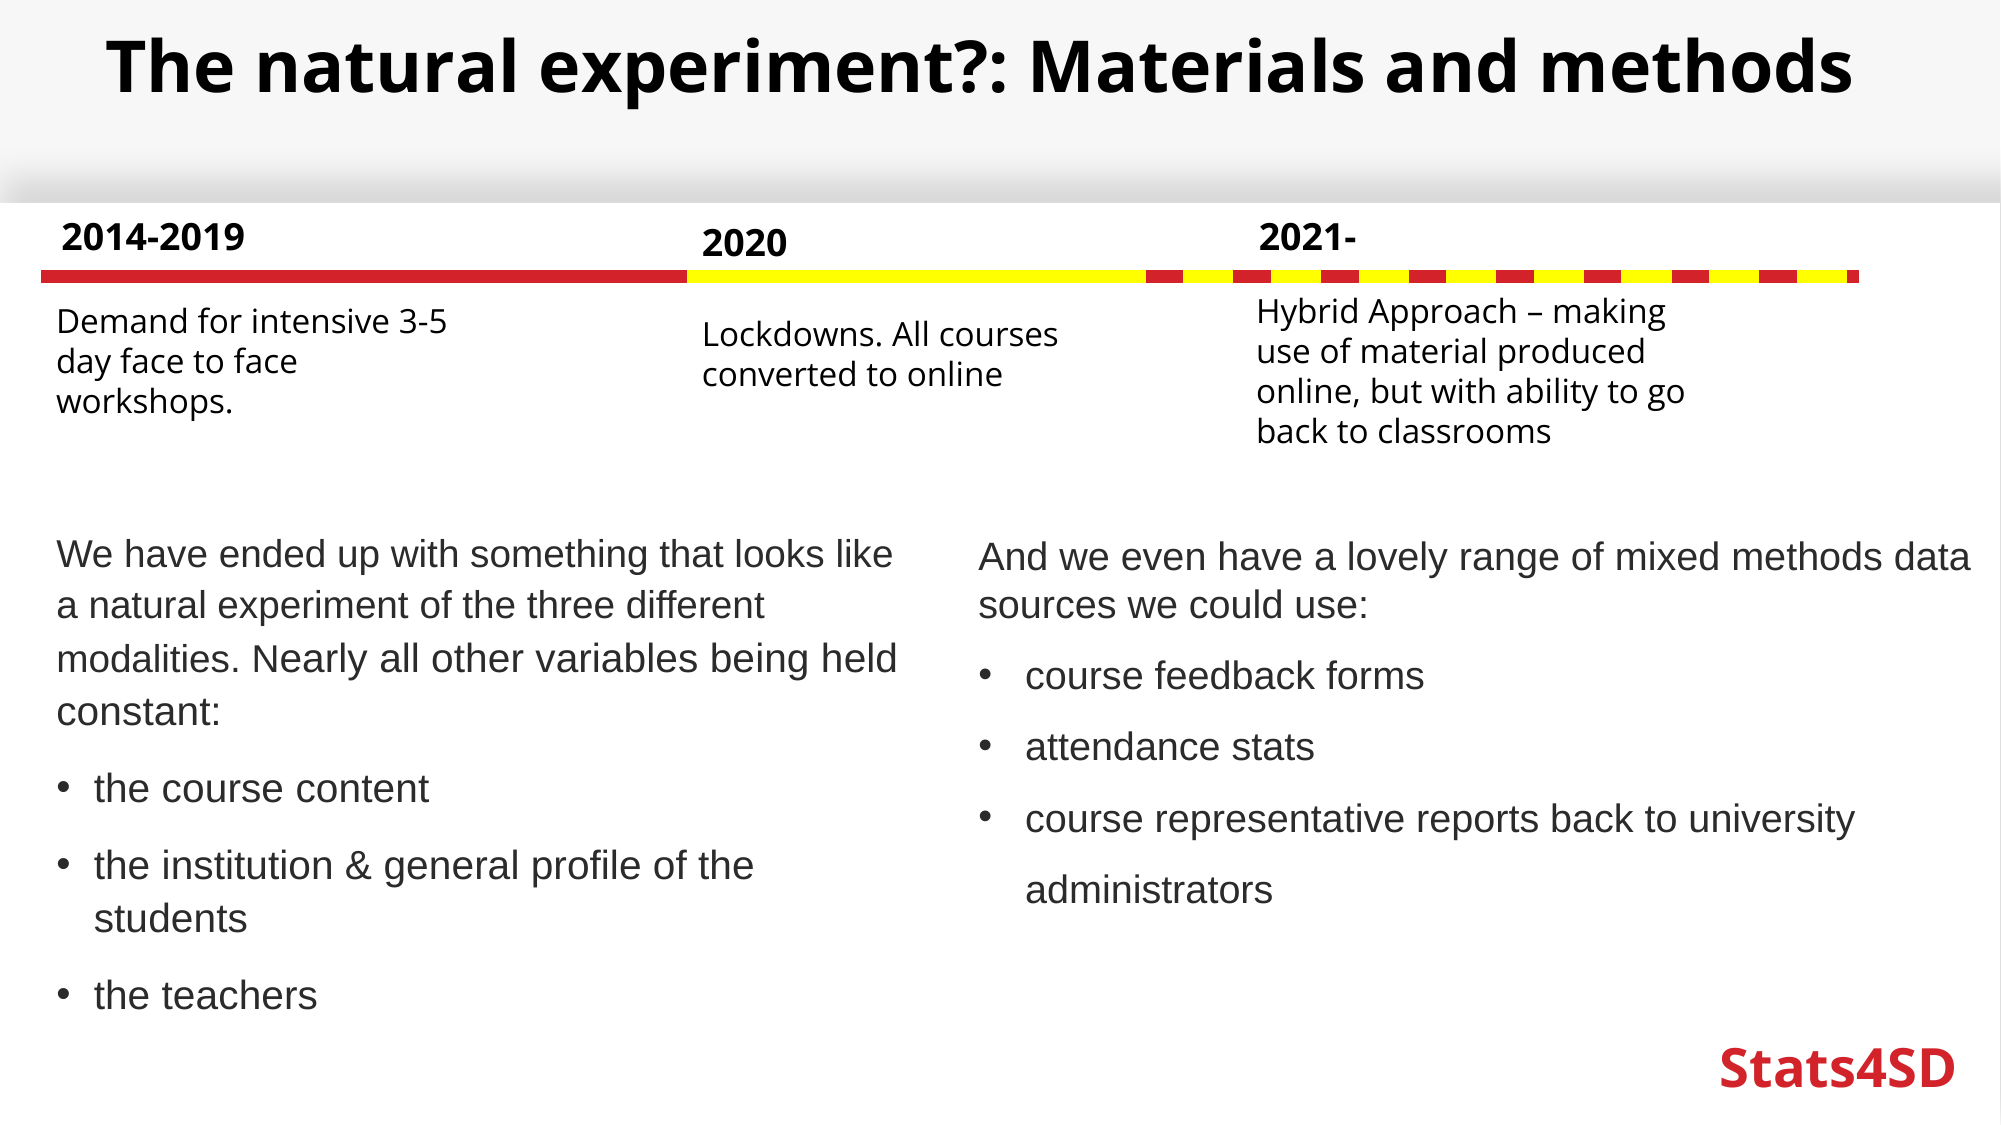

# The natural experiment?: Materials and methods
2014-2019
2021-
2020
Hybrid Approach – making use of material produced online, but with ability to go back to classrooms
Demand for intensive 3-5 day face to face workshops.
Lockdowns. All courses converted to online
We have ended up with something that looks like a natural experiment of the three different modalities. Nearly all other variables being held constant:
the course content
the institution & general profile of the students
the teachers

And we even have a lovely range of mixed methods data sources we could use:
course feedback forms
attendance stats
course representative reports back to university administrators